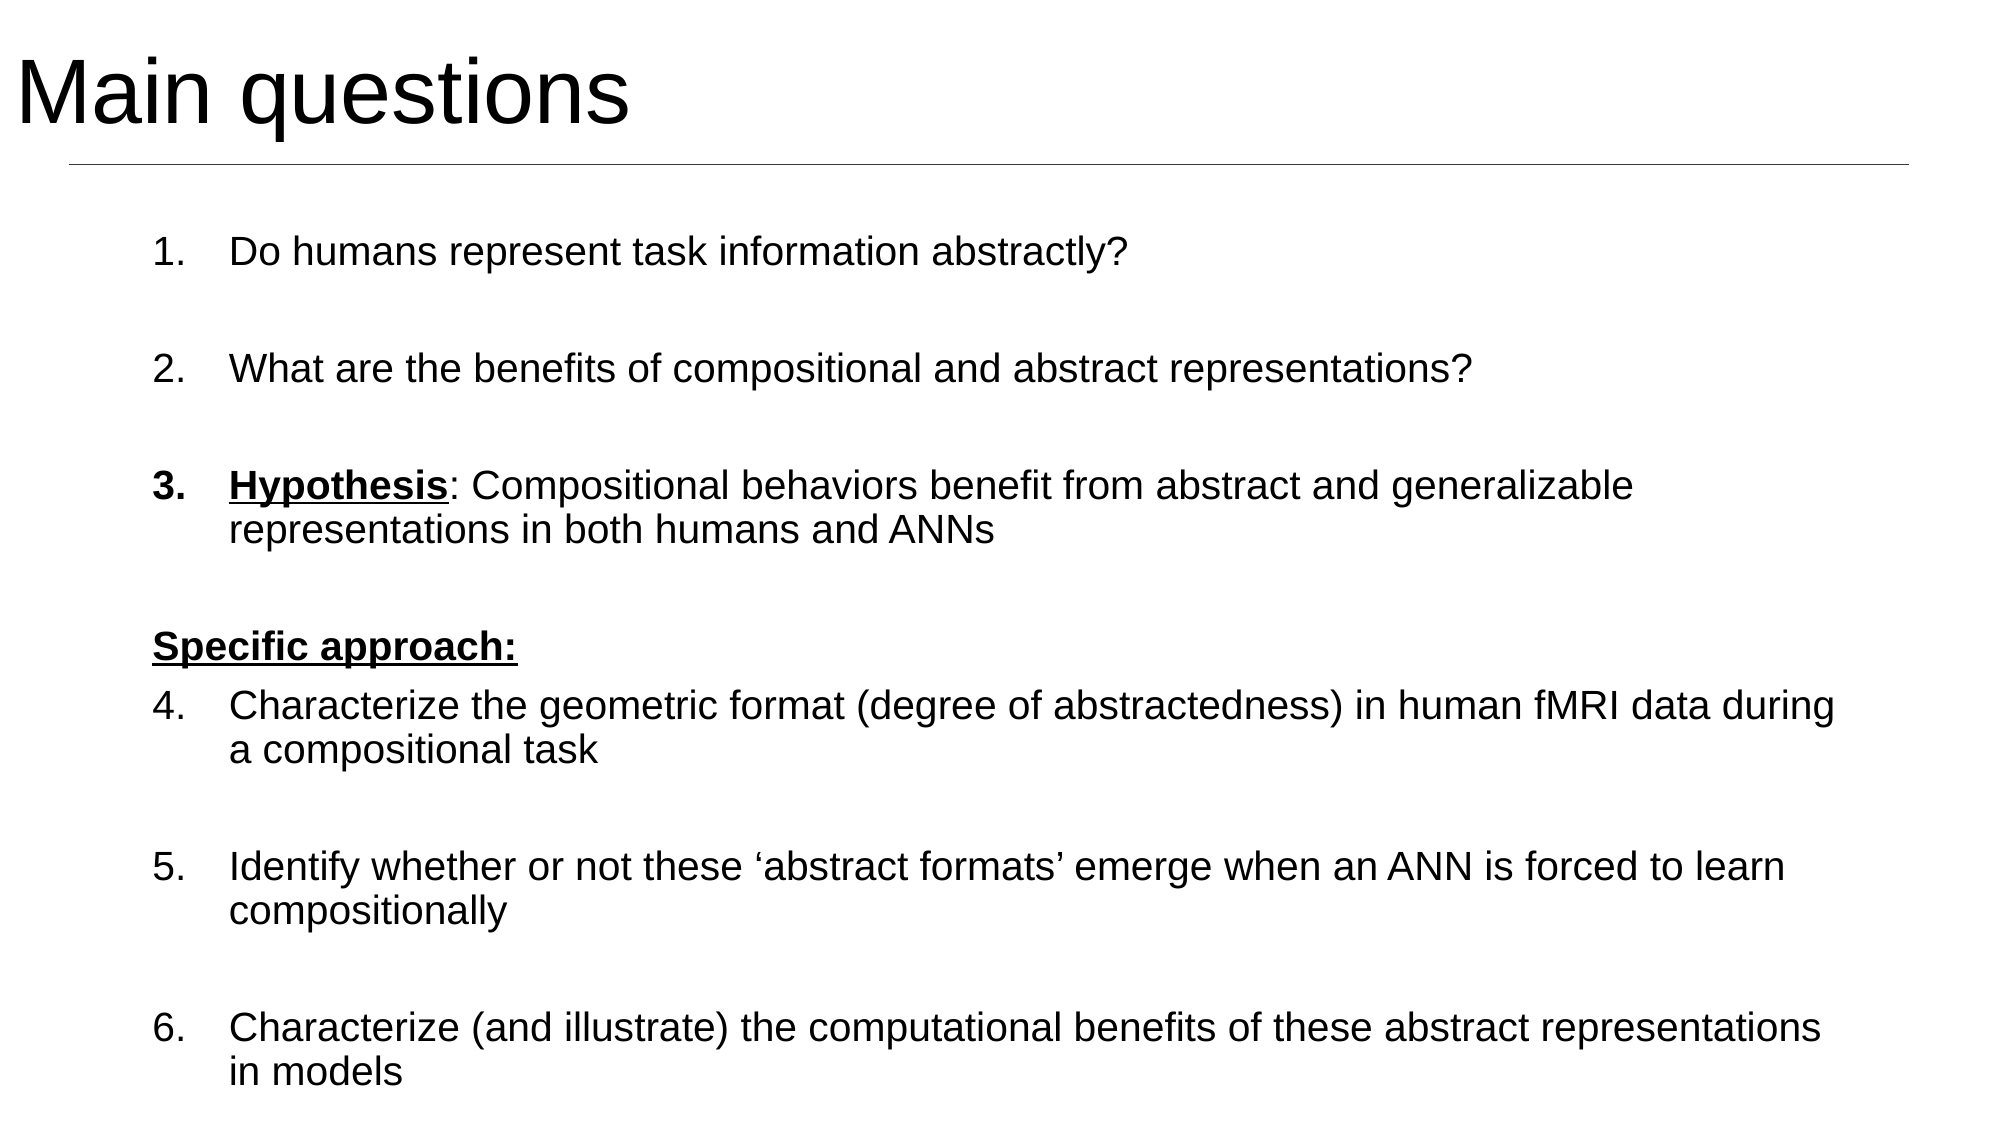

# Main questions
Do humans represent task information abstractly?

What are the benefits of compositional and abstract representations?

Hypothesis: Compositional behaviors benefit from abstract and generalizable representations in both humans and ANNs

Specific approach:
Characterize the geometric format (degree of abstractedness) in human fMRI data during a compositional task

Identify whether or not these ‘abstract formats’ emerge when an ANN is forced to learn compositionally

Characterize (and illustrate) the computational benefits of these abstract representations in models